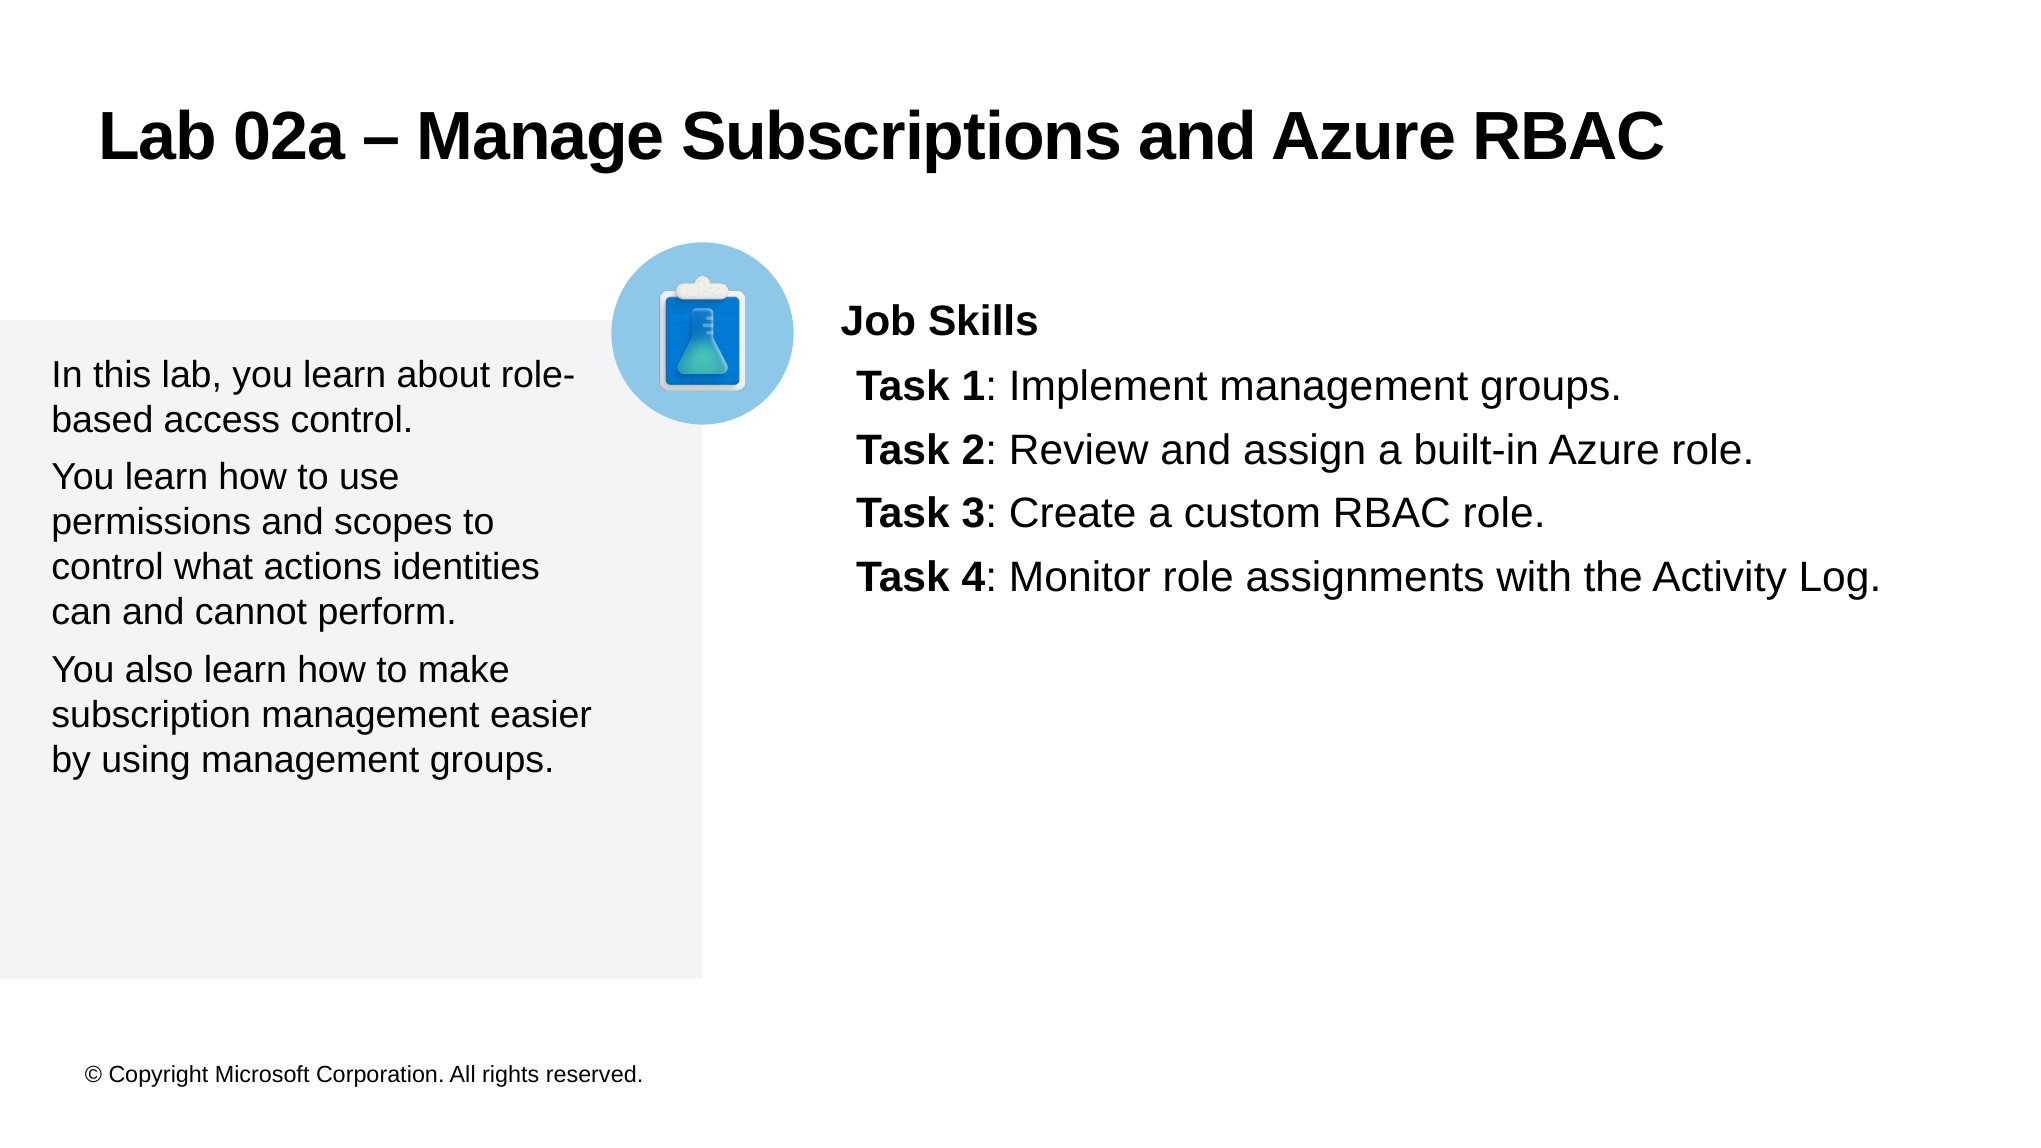

# Lab 02a – Manage Subscriptions and Azure RBAC
Job Skills
Task 1: Implement management groups.
Task 2: Review and assign a built-in Azure role.
Task 3: Create a custom RBAC role.
Task 4: Monitor role assignments with the Activity Log.
In this lab, you learn about role-based access control.
You learn how to use permissions and scopes to control what actions identities can and cannot perform.
You also learn how to make subscription management easier by using management groups.